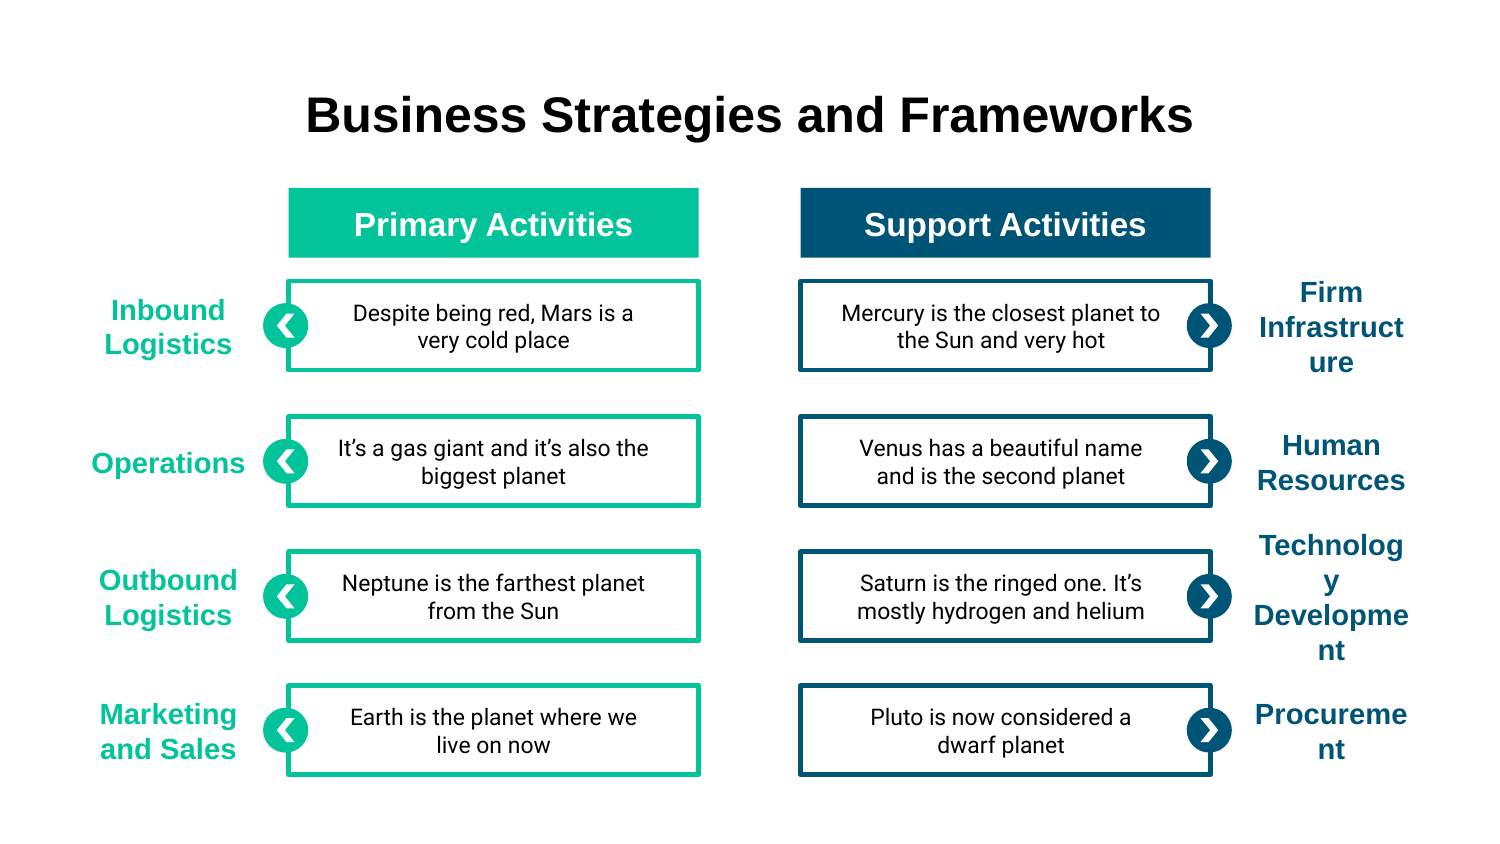

# Business Strategies and Frameworks
Primary Activities
Support Activities

Inbound Logistics
Despite being red, Mars is a very cold place

Firm Infrastructure
Mercury is the closest planet to the Sun and very hot

Operations
It’s a gas giant and it’s also the biggest planet

Human Resources
Venus has a beautiful name and is the second planet

Outbound Logistics
Neptune is the farthest planet from the Sun

Technology Development
Saturn is the ringed one. It’s mostly hydrogen and helium

Marketing and Sales
Earth is the planet where we live on now

Procurement
Pluto is now considered a dwarf planet